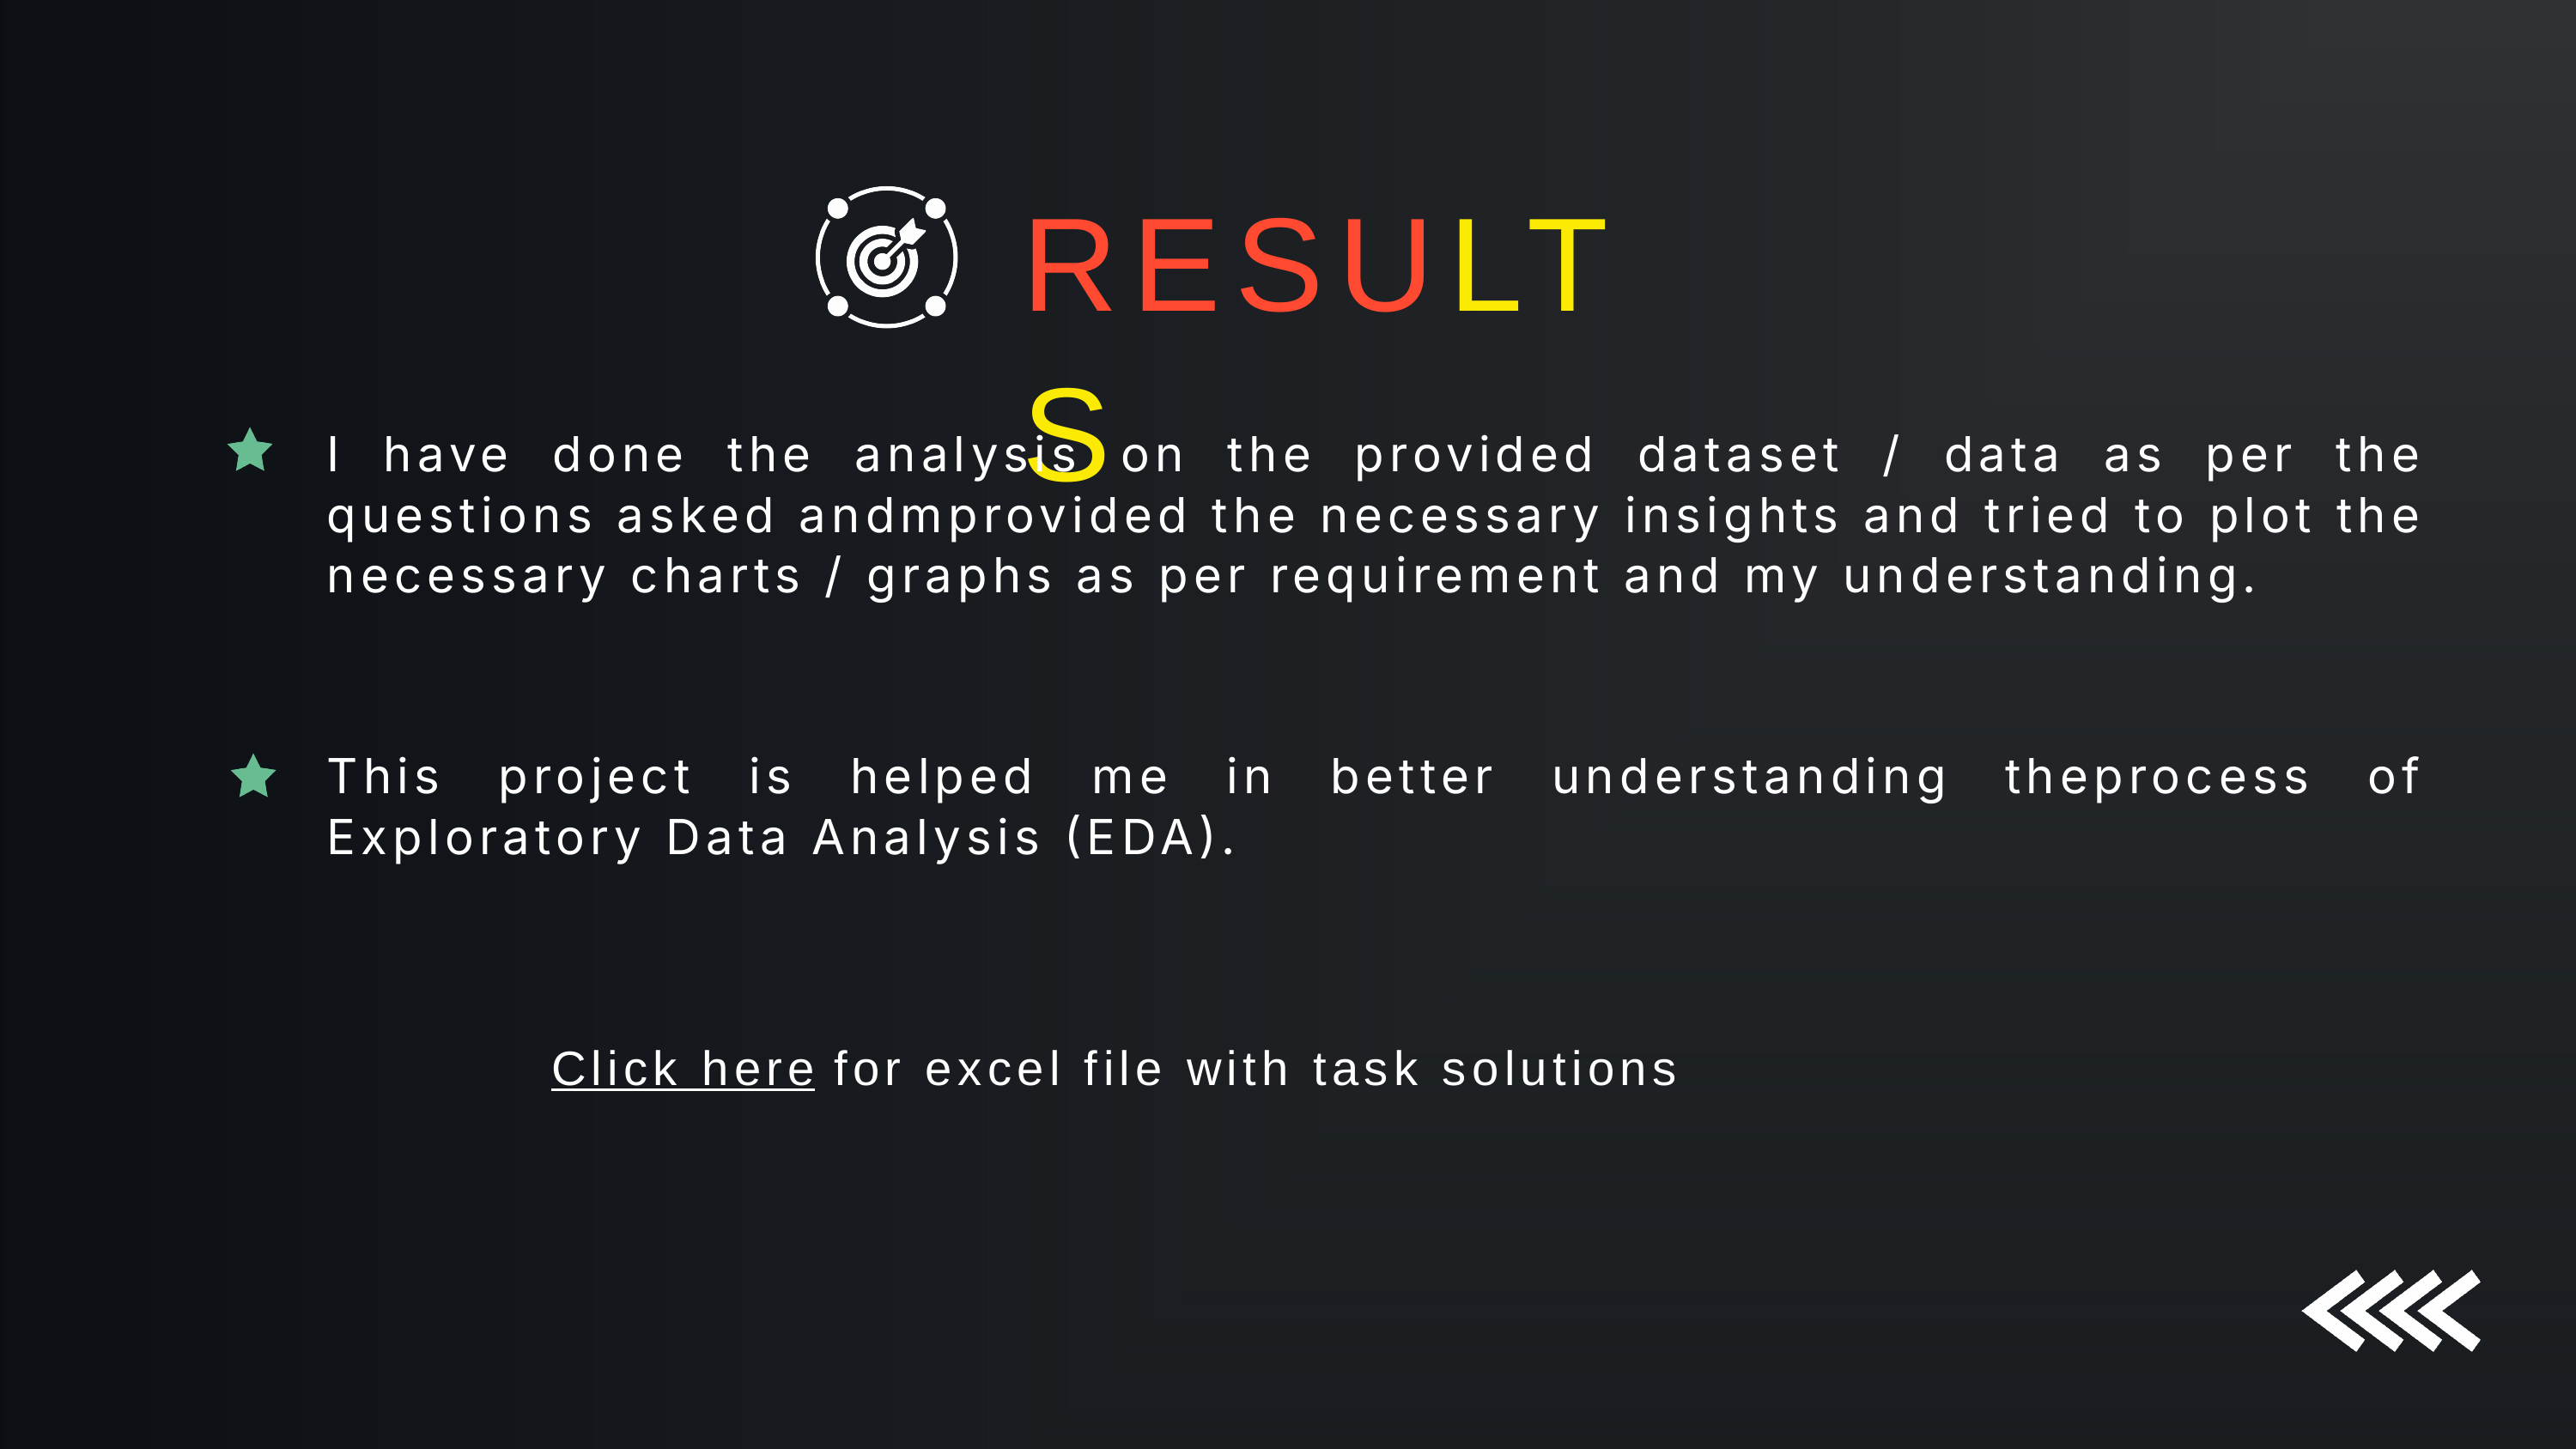

RESULTS

I have done the analysis on the provided dataset / data as per the questions asked andmprovided the necessary insights and tried to plot the necessary charts / graphs as per requirement and my understanding.

This project is helped me in better understanding theprocess of Exploratory Data Analysis (EDA).

Click here for excel file with task solutions